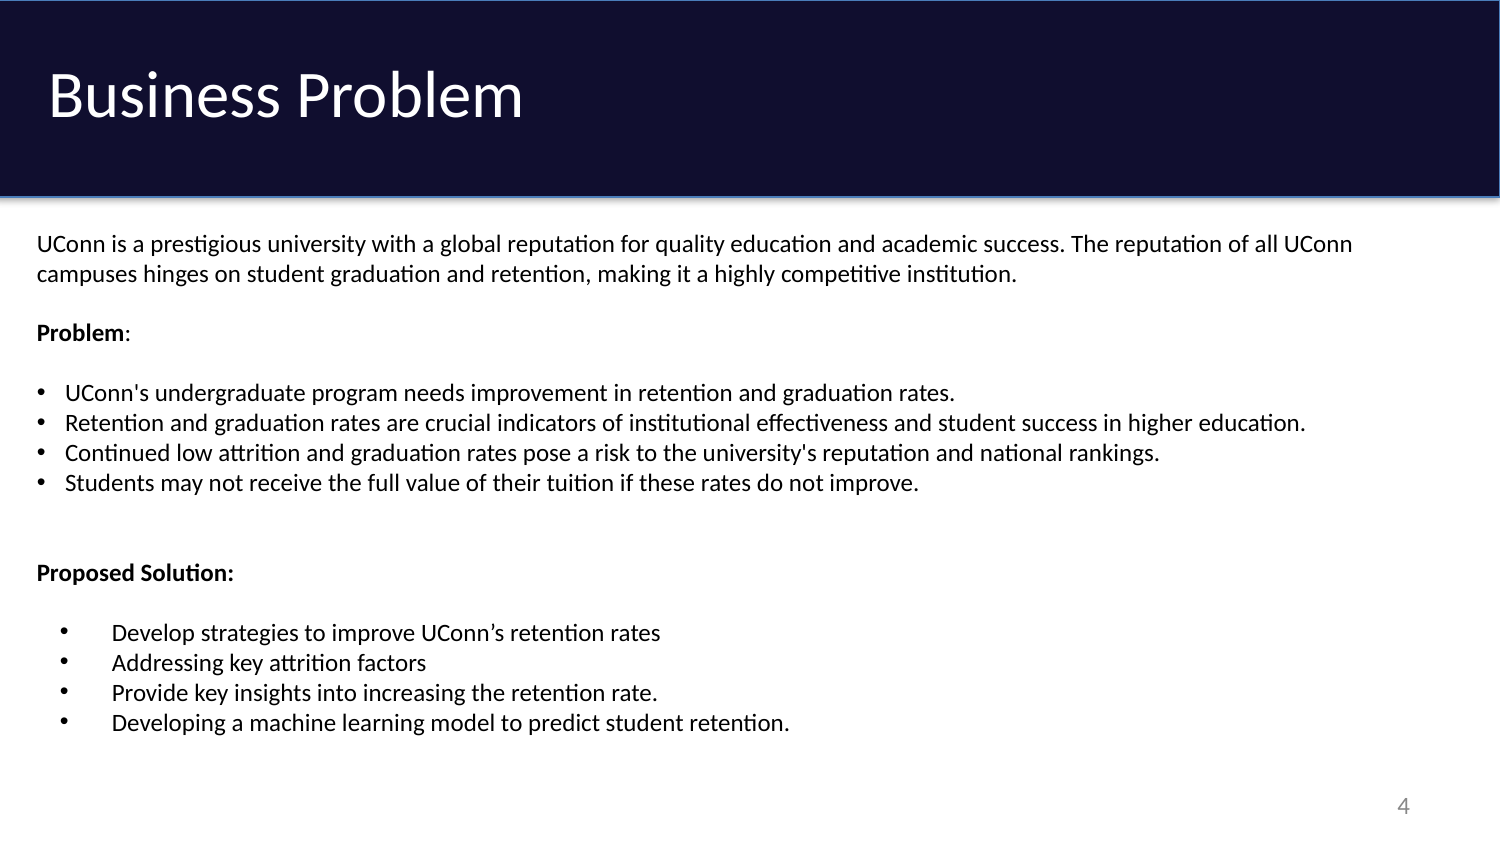

# Business Problem
UConn is a prestigious university with a global reputation for quality education and academic success. The reputation of all UConn campuses hinges on student graduation and retention, making it a highly competitive institution.

Problem:

UConn's undergraduate program needs improvement in retention and graduation rates.
Retention and graduation rates are crucial indicators of institutional effectiveness and student success in higher education.
Continued low attrition and graduation rates pose a risk to the university's reputation and national rankings.
Students may not receive the full value of their tuition if these rates do not improve.

Proposed Solution:

Develop strategies to improve UConn’s retention rates
Addressing key attrition factors
Provide key insights into increasing the retention rate.
Developing a machine learning model to predict student retention.

4